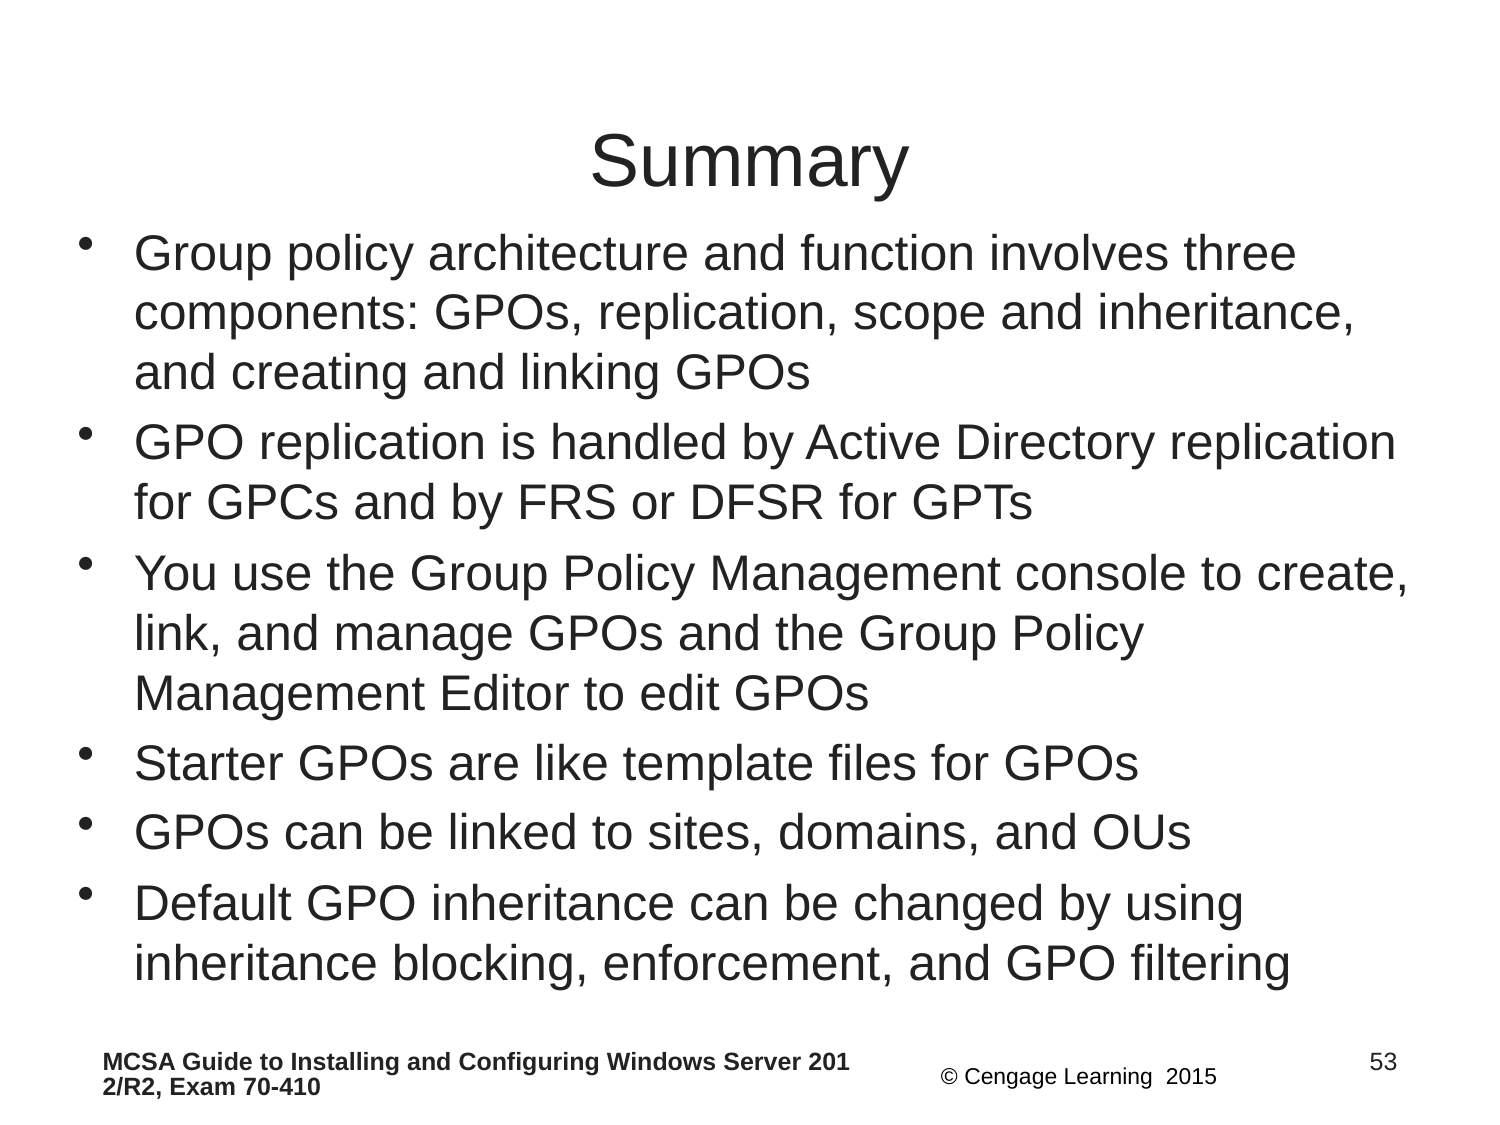

# Summary
Group policy architecture and function involves three components: GPOs, replication, scope and inheritance, and creating and linking GPOs
GPO replication is handled by Active Directory replication for GPCs and by FRS or DFSR for GPTs
You use the Group Policy Management console to create, link, and manage GPOs and the Group Policy Management Editor to edit GPOs
Starter GPOs are like template files for GPOs
GPOs can be linked to sites, domains, and OUs
Default GPO inheritance can be changed by using inheritance blocking, enforcement, and GPO filtering

MCSA Guide to Installing and Configuring Windows Server 2012/R2, Exam 70-410
53